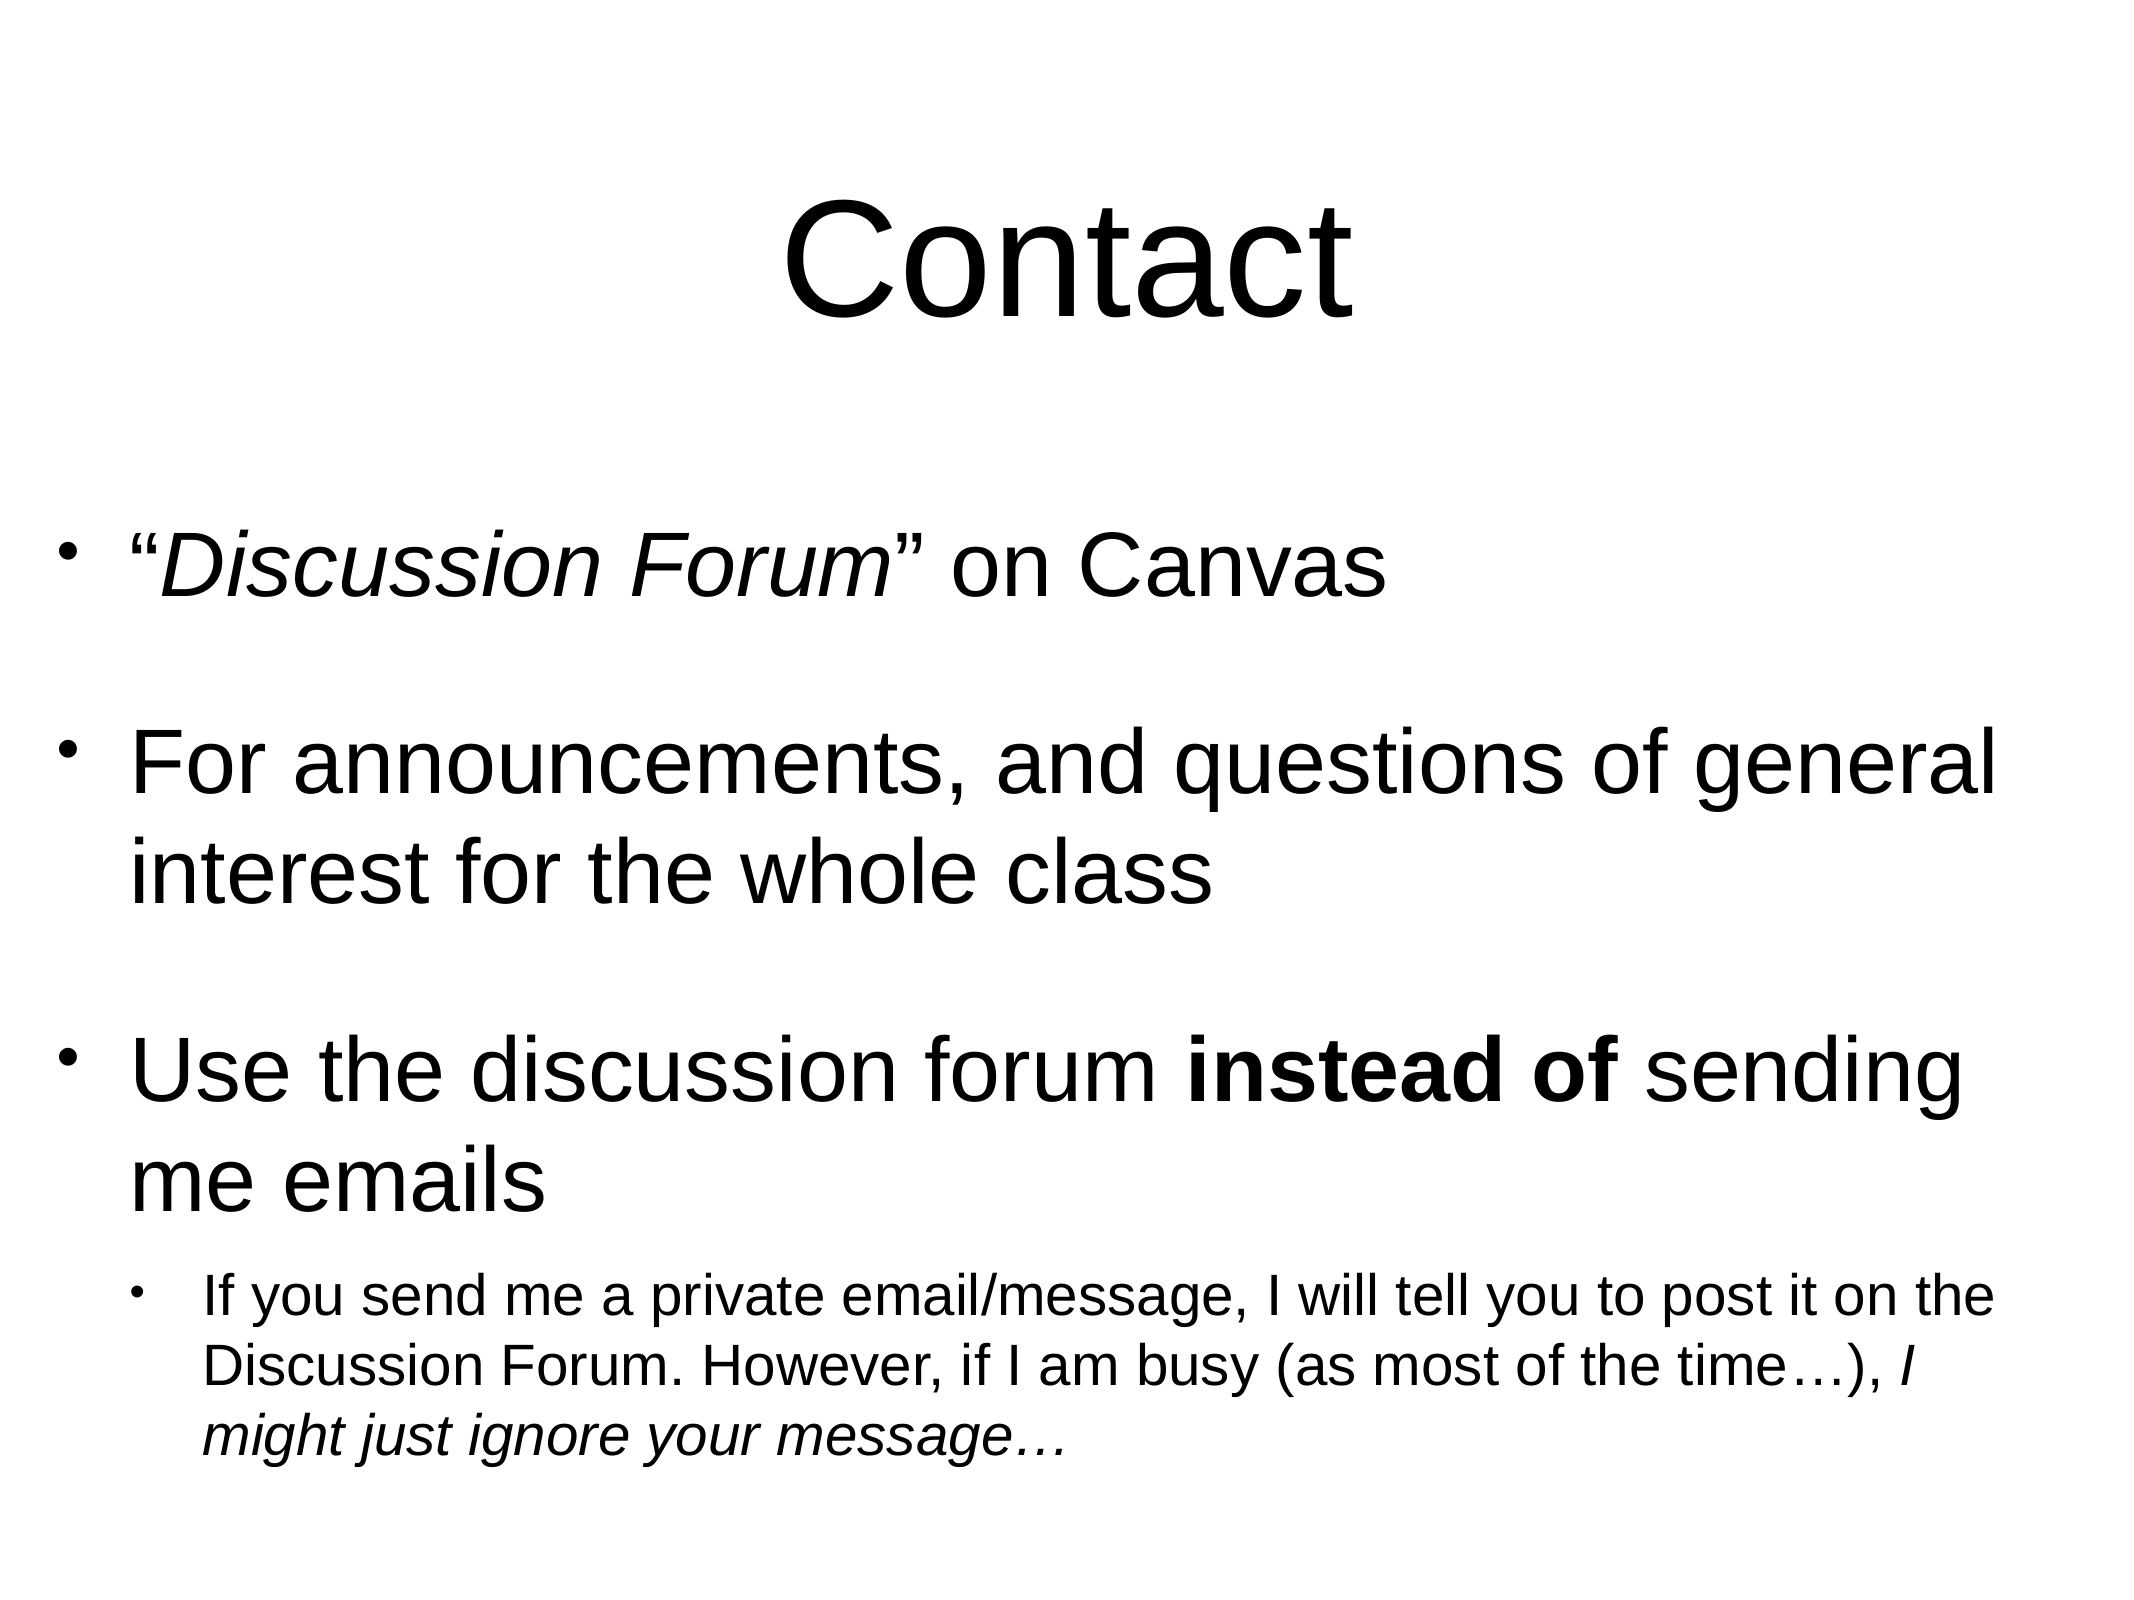

# Contact
“Discussion Forum” on Canvas
For announcements, and questions of general interest for the whole class
Use the discussion forum instead of sending me emails
If you send me a private email/message, I will tell you to post it on the Discussion Forum. However, if I am busy (as most of the time…), I might just ignore your message…